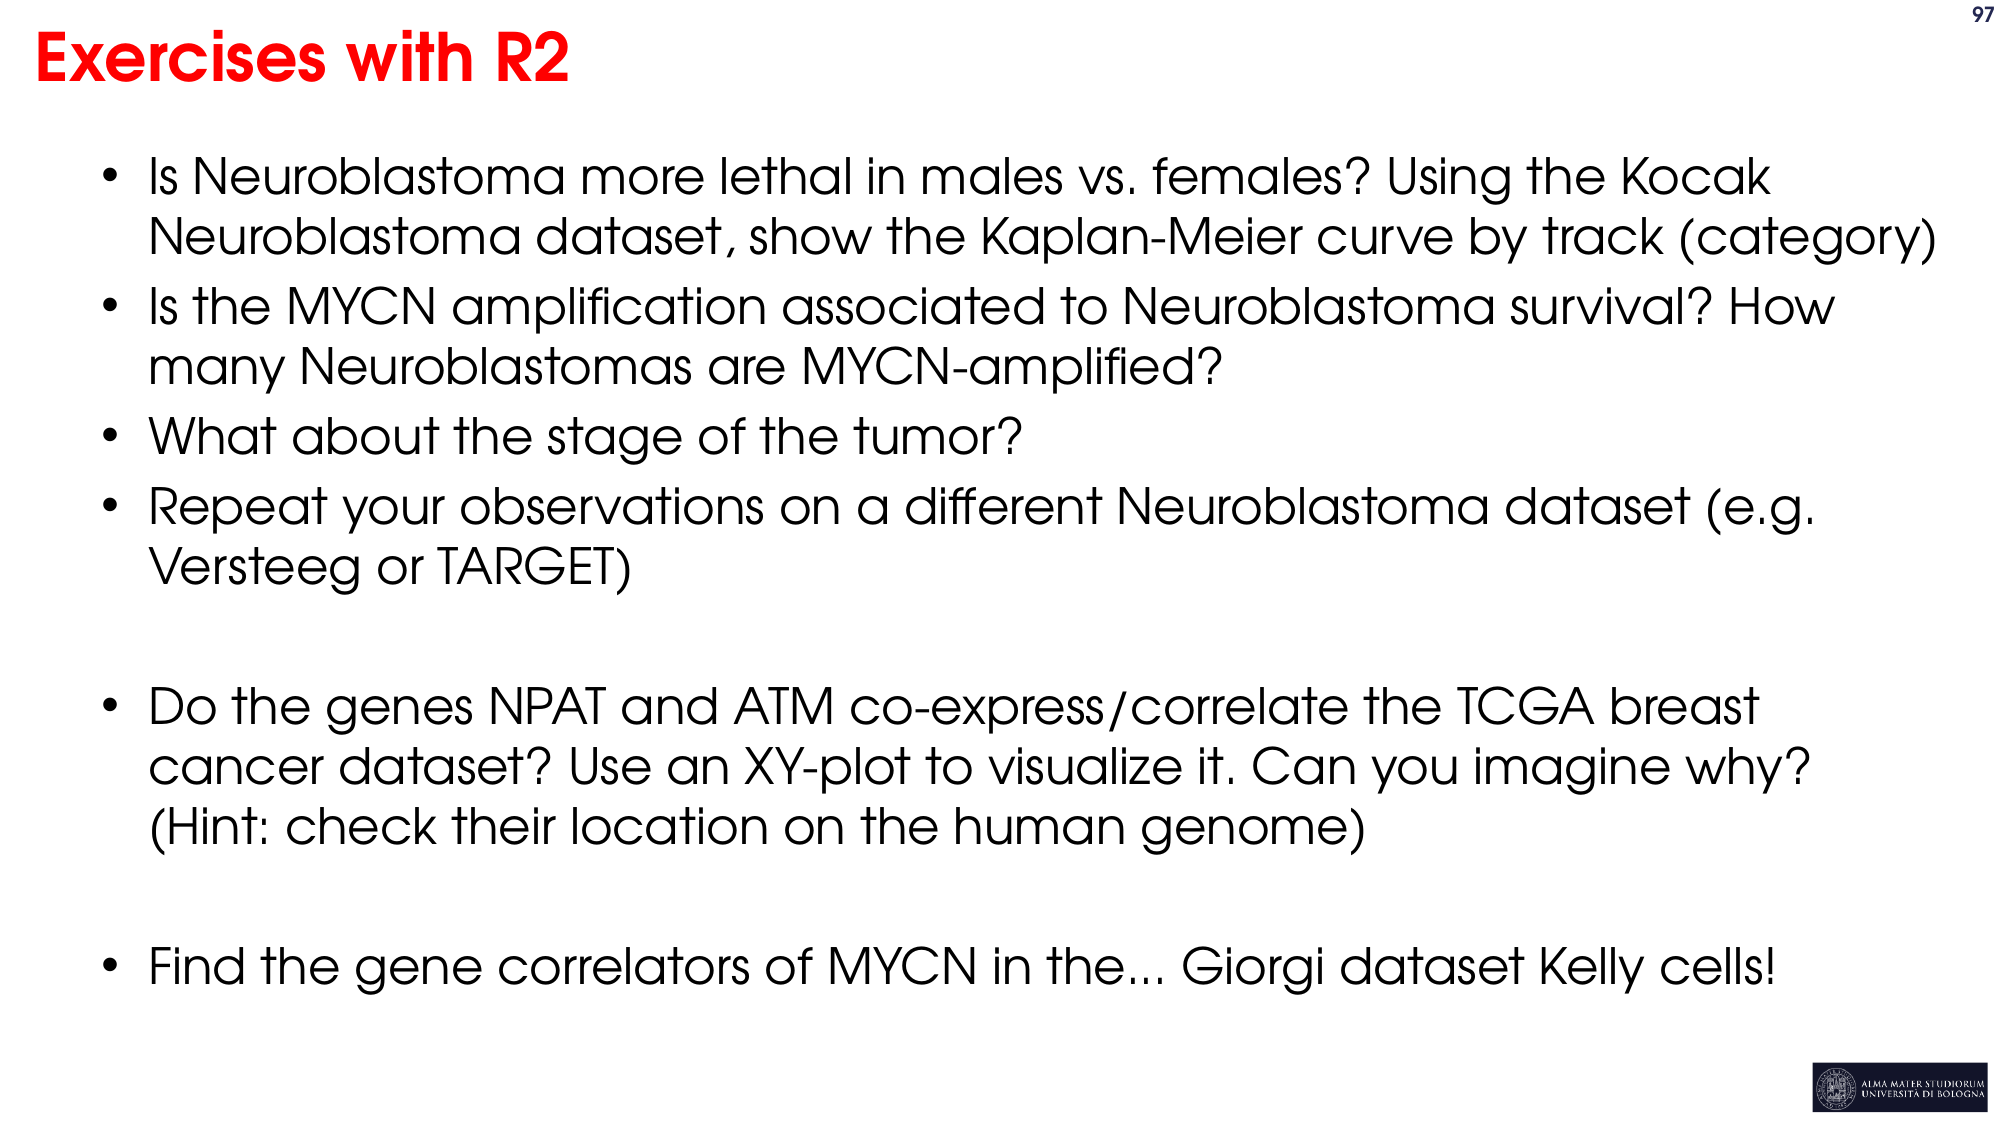

Exercises with R2
Is Neuroblastoma more lethal in males vs. females? Using the Kocak Neuroblastoma dataset, show the Kaplan-Meier curve by track (category)
Is the MYCN amplification associated to Neuroblastoma survival? How many Neuroblastomas are MYCN-amplified?
What about the stage of the tumor?
Repeat your observations on a different Neuroblastoma dataset (e.g. Versteeg or TARGET)

Do the genes NPAT and ATM co-express/correlate the TCGA breast cancer dataset? Use an XY-plot to visualize it. Can you imagine why? (Hint: check their location on the human genome)

Find the gene correlators of MYCN in the... Giorgi dataset Kelly cells!